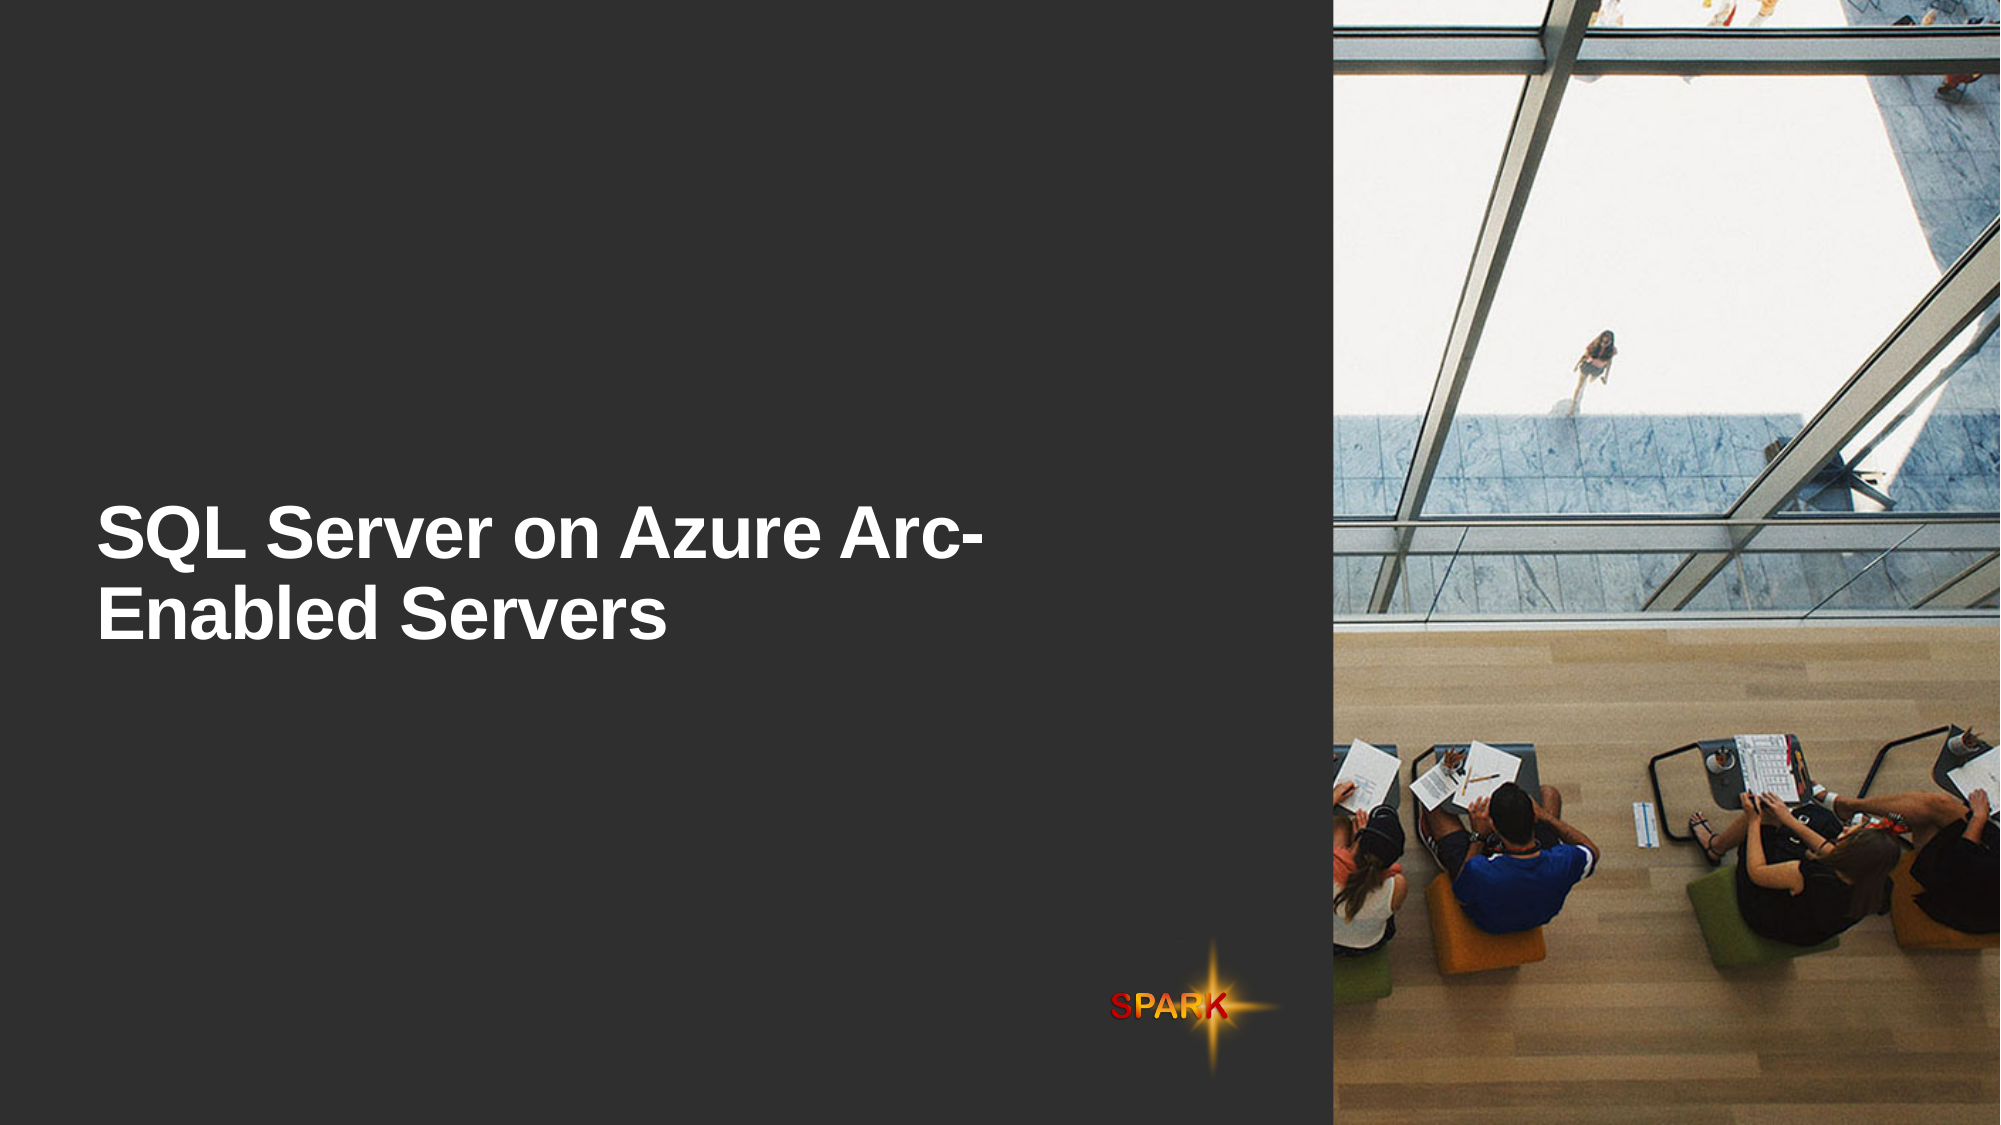

# SQL Server on Azure Arc-Enabled Servers